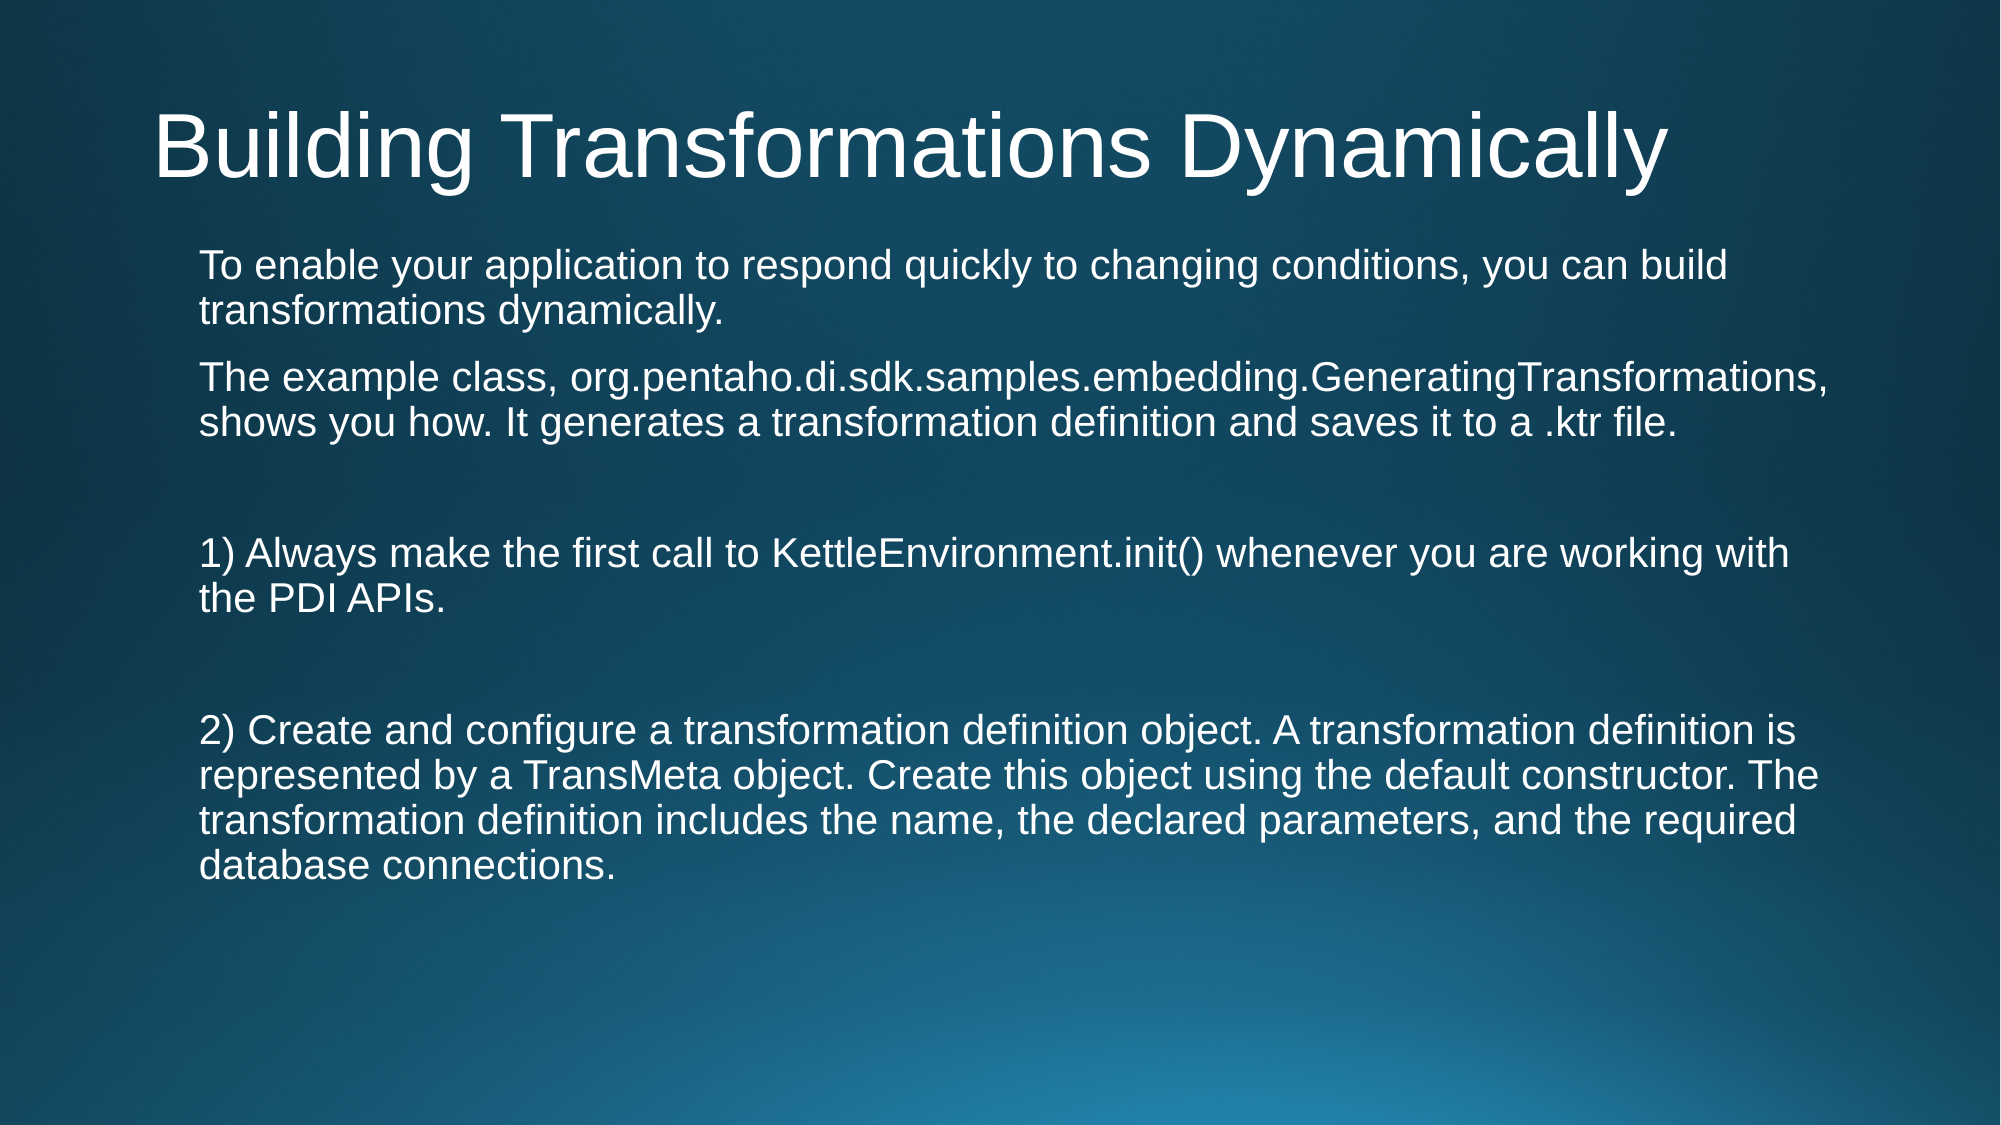

# Building Transformations Dynamically
To enable your application to respond quickly to changing conditions, you can build transformations dynamically.
The example class, org.pentaho.di.sdk.samples.embedding.GeneratingTransformations, shows you how. It generates a transformation definition and saves it to a .ktr file.

1) Always make the first call to KettleEnvironment.init() whenever you are working with the PDI APIs.

2) Create and configure a transformation definition object. A transformation definition is represented by a TransMeta object. Create this object using the default constructor. The transformation definition includes the name, the declared parameters, and the required database connections.